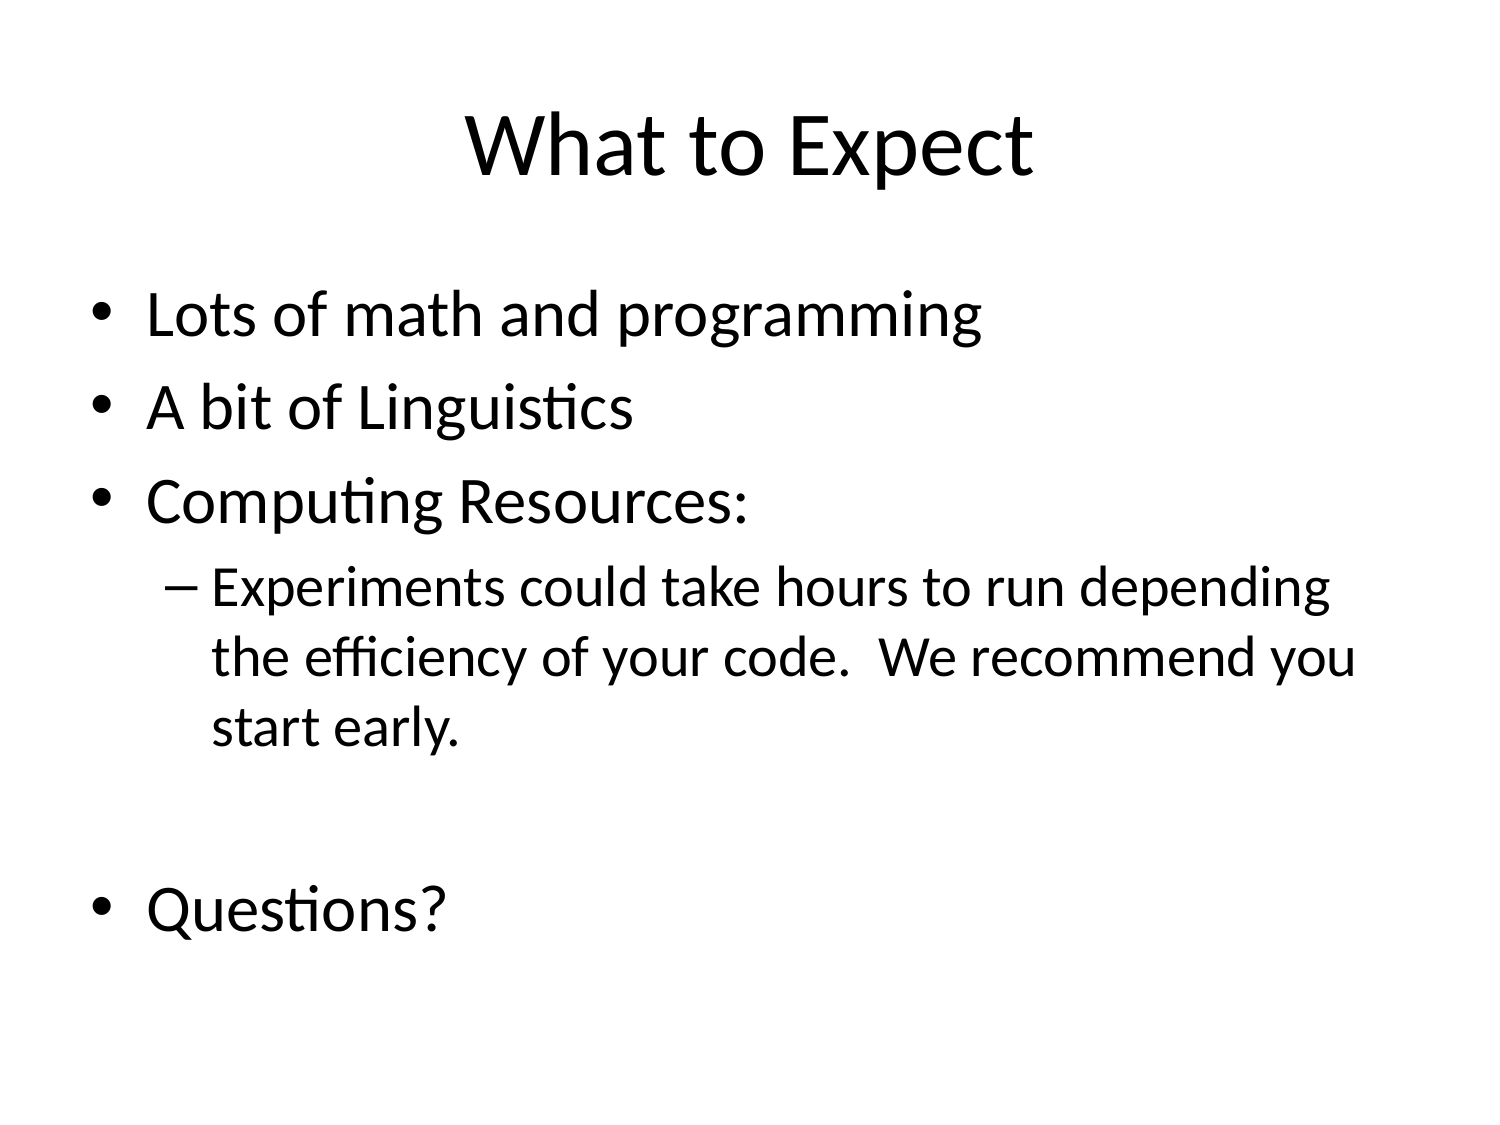

# What to Expect
Lots of math and programming
A bit of Linguistics
Computing Resources:
Experiments could take hours to run depending the efficiency of your code.  We recommend you start early.

Questions?